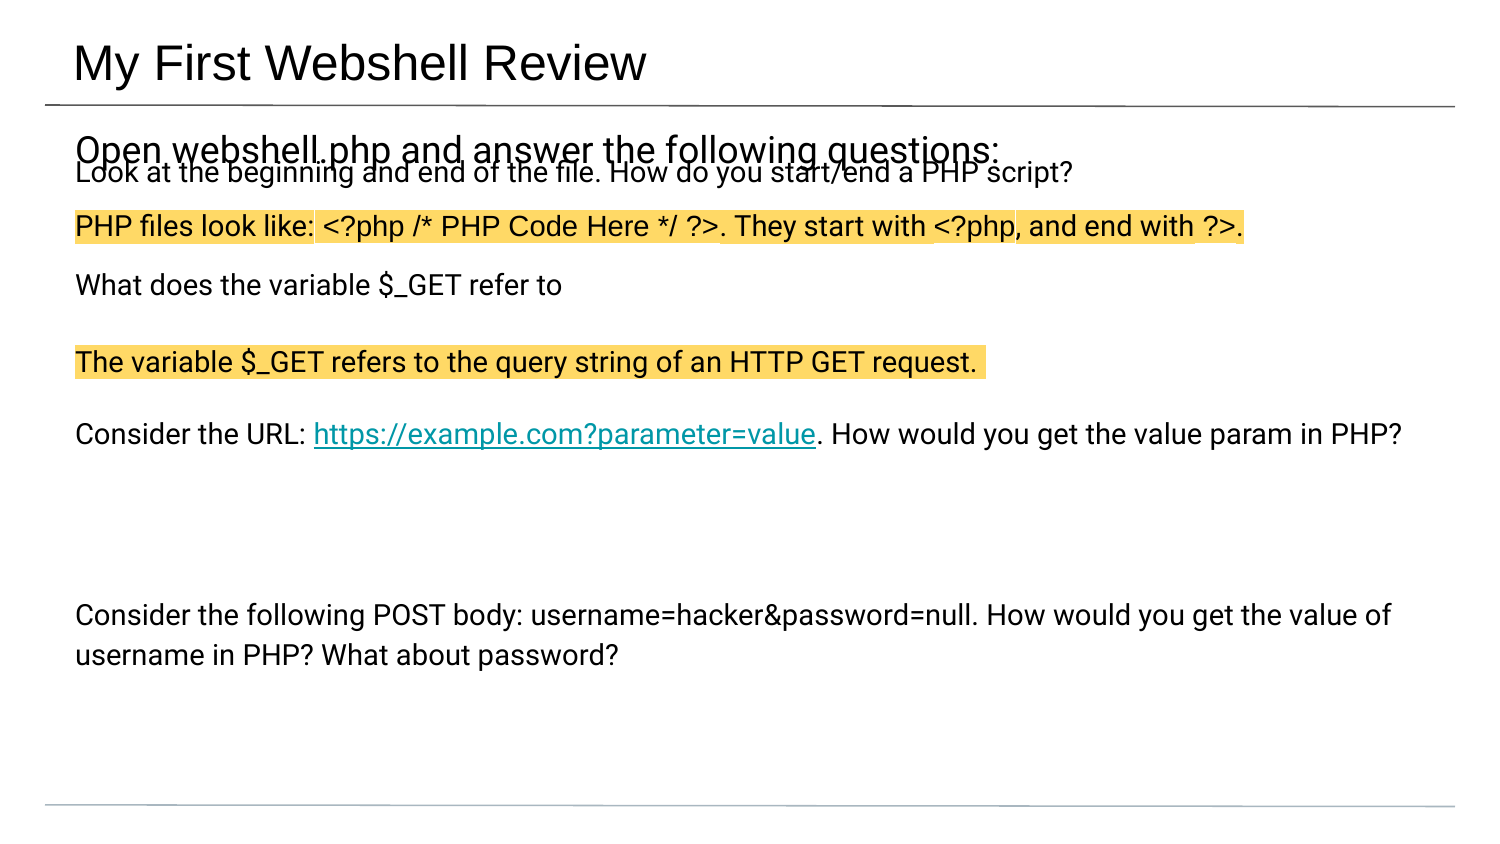

# My First Webshell Review
Open webshell.php and answer the following questions:
Look at the beginning and end of the file. How do you start/end a PHP script?

PHP files look like: <?php /* PHP Code Here */ ?>. They start with <?php, and end with ?>.
What does the variable $_GET refer to

The variable $_GET refers to the query string of an HTTP GET request.
Consider the URL: https://example.com?parameter=value. How would you get the value param in PHP?

Consider the following POST body: username=hacker&password=null. How would you get the value of username in PHP? What about password?